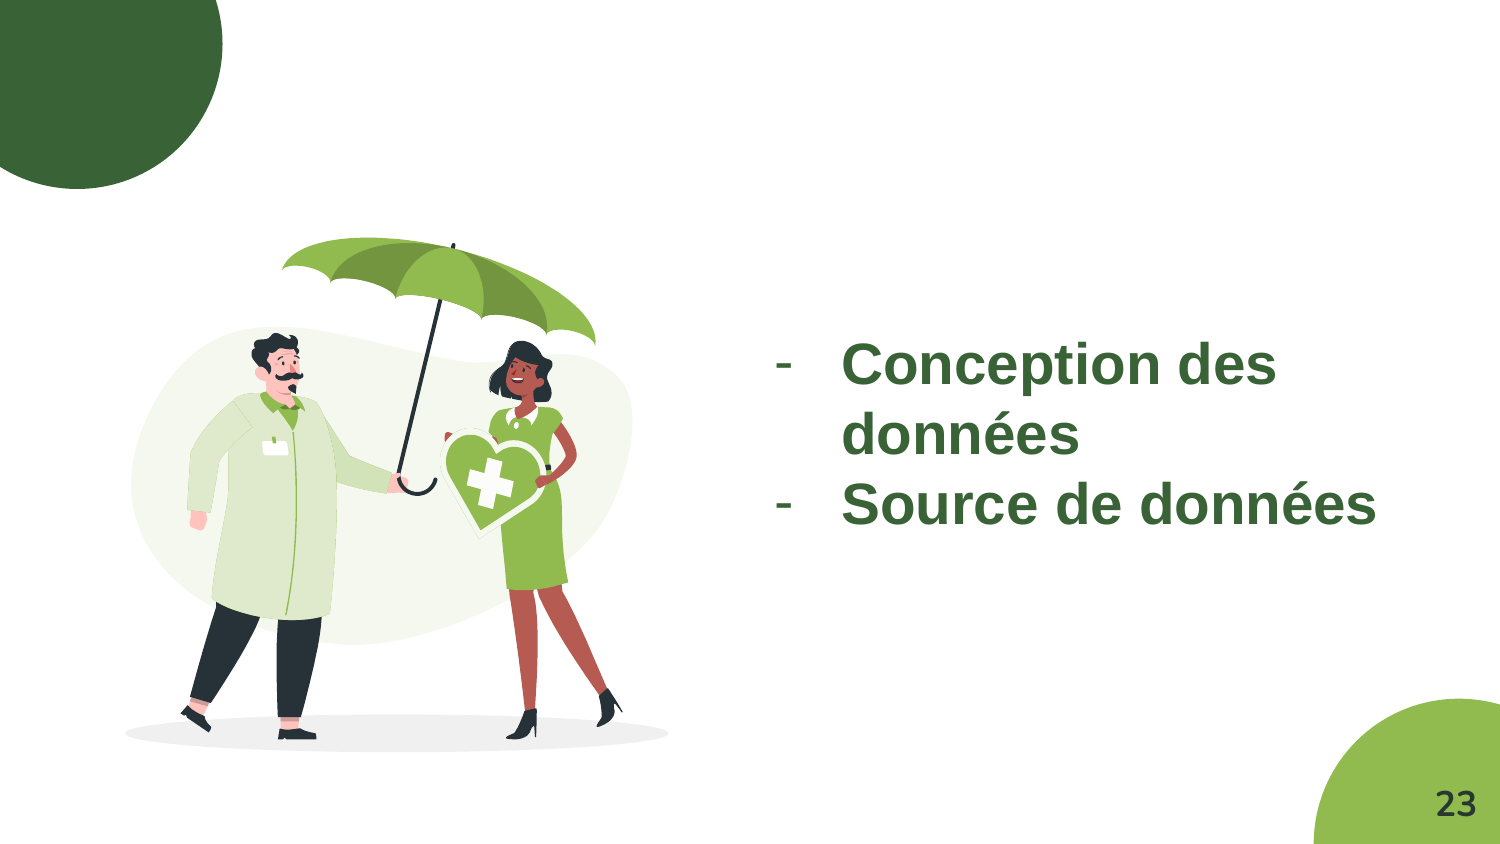

# Conception des données
Source de données
23